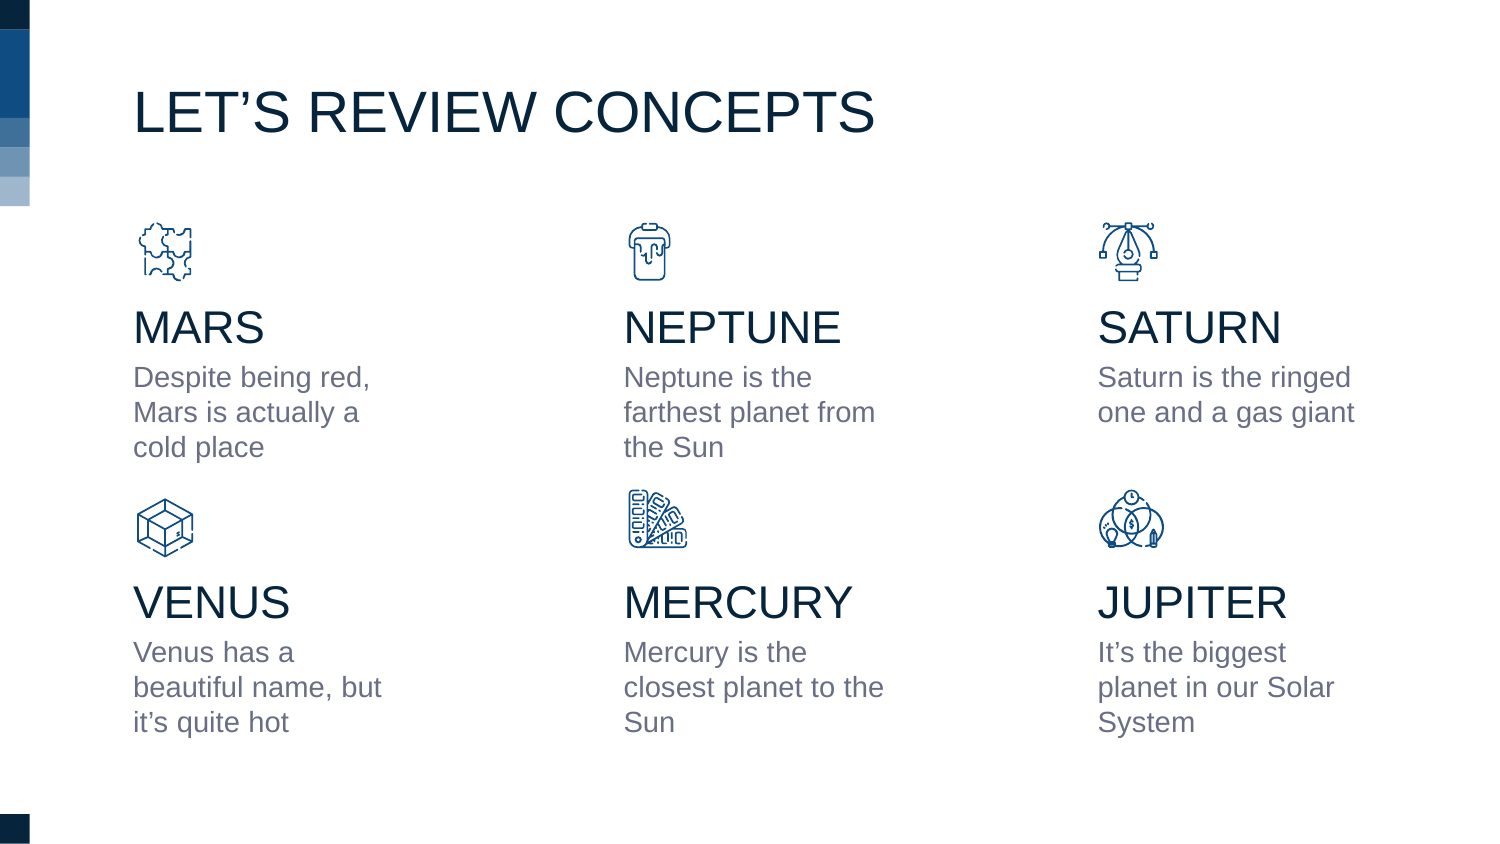

LET’S REVIEW CONCEPTS

# MARS
NEPTUNE
SATURN
Despite being red, Mars is actually a cold place
Neptune is the farthest planet from the Sun
Saturn is the ringed one and a gas giant

VENUS
MERCURY
JUPITER
Venus has a beautiful name, but it’s quite hot
Mercury is the closest planet to the Sun
It’s the biggest planet in our Solar System